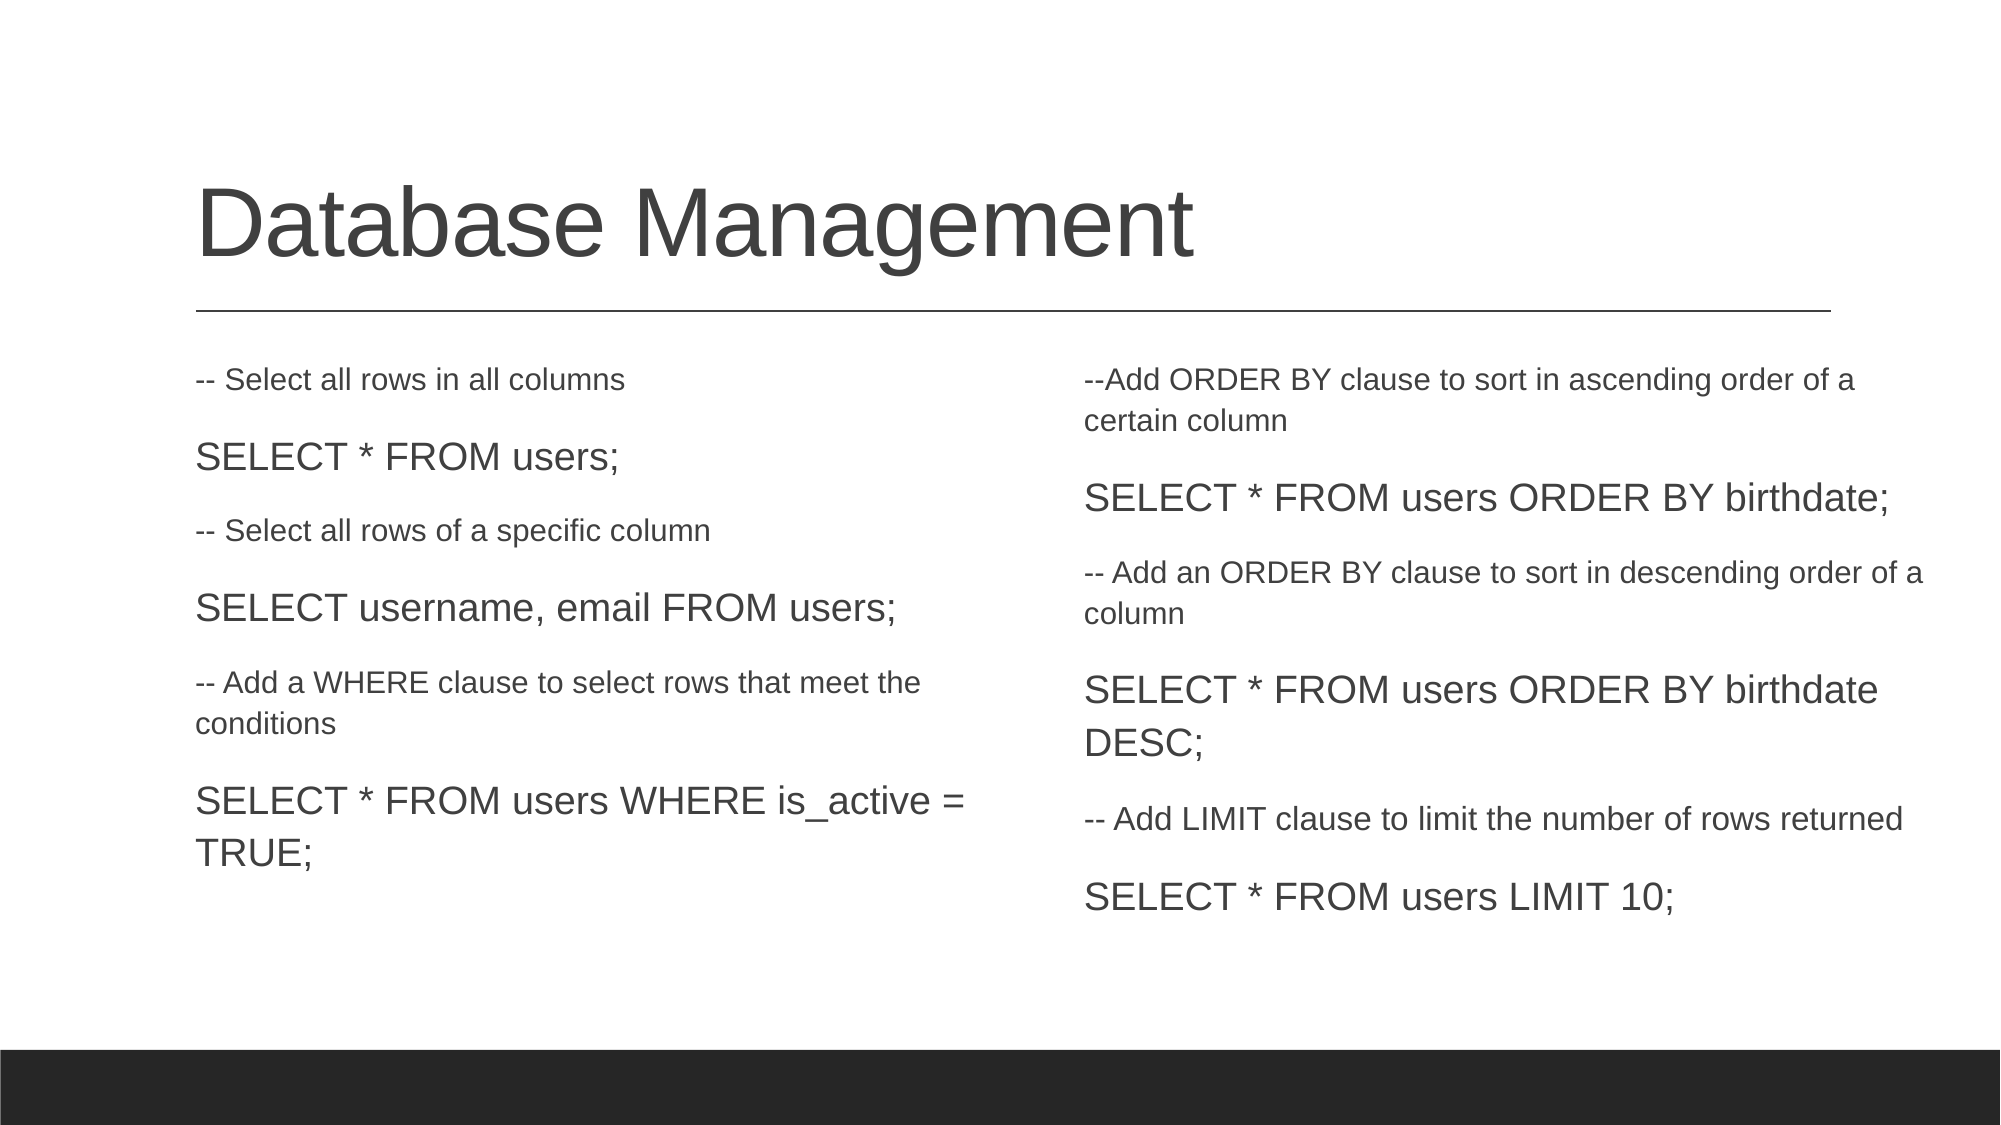

# Database Management
-- Select all rows in all columns
SELECT * FROM users;
-- Select all rows of a specific column
SELECT username, email FROM users;
-- Add a WHERE clause to select rows that meet the conditions
SELECT * FROM users WHERE is_active = TRUE;
--Add ORDER BY clause to sort in ascending order of a certain column
SELECT * FROM users ORDER BY birthdate;
-- Add an ORDER BY clause to sort in descending order of a column
SELECT * FROM users ORDER BY birthdate DESC;
-- Add LIMIT clause to limit the number of rows returned
SELECT * FROM users LIMIT 10;